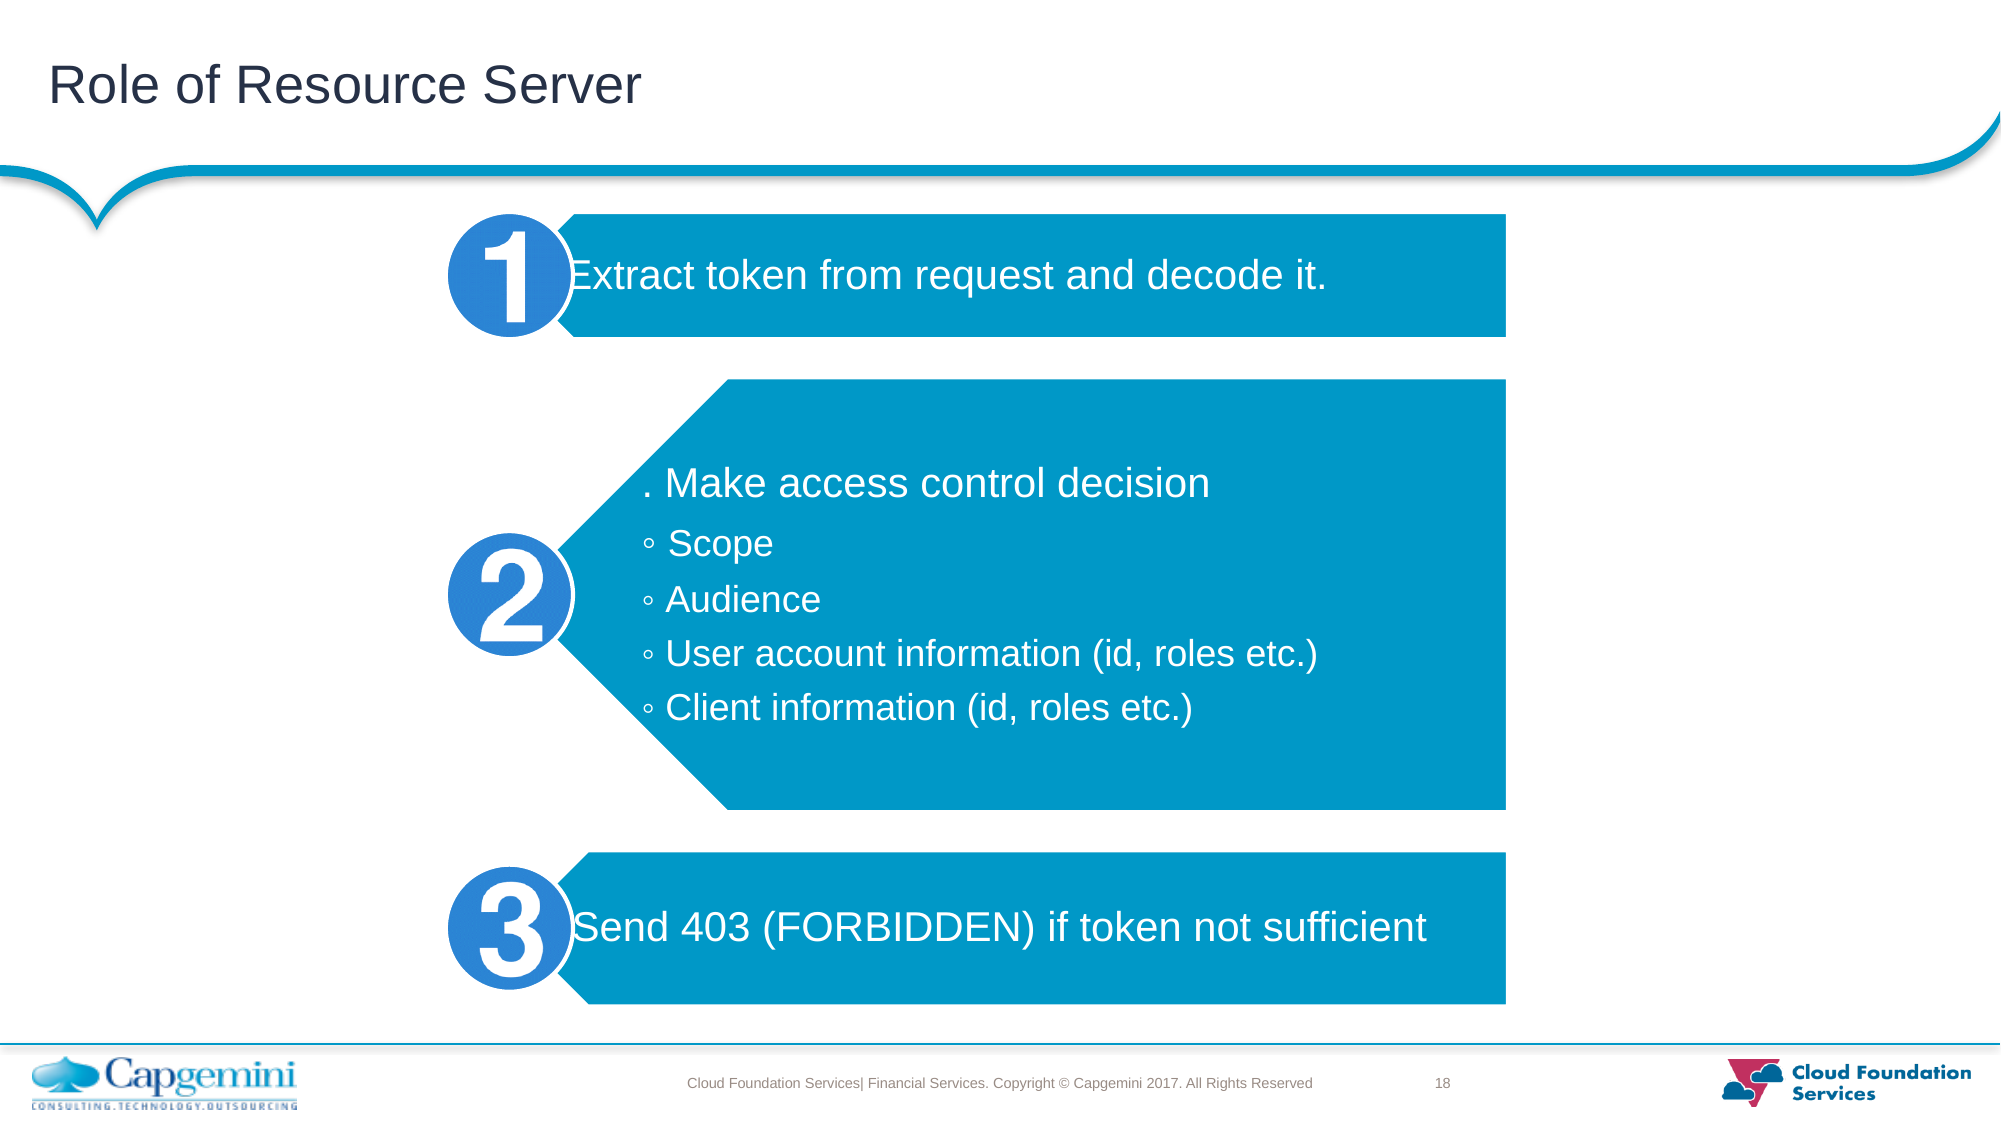

# Role of Resource Server
Extract token from request and decode it.
. Make access control decision
◦ Scope
◦ Audience
◦ User account information (id, roles etc.)
◦ Client information (id, roles etc.)
Send 403 (FORBIDDEN) if token not sufficient